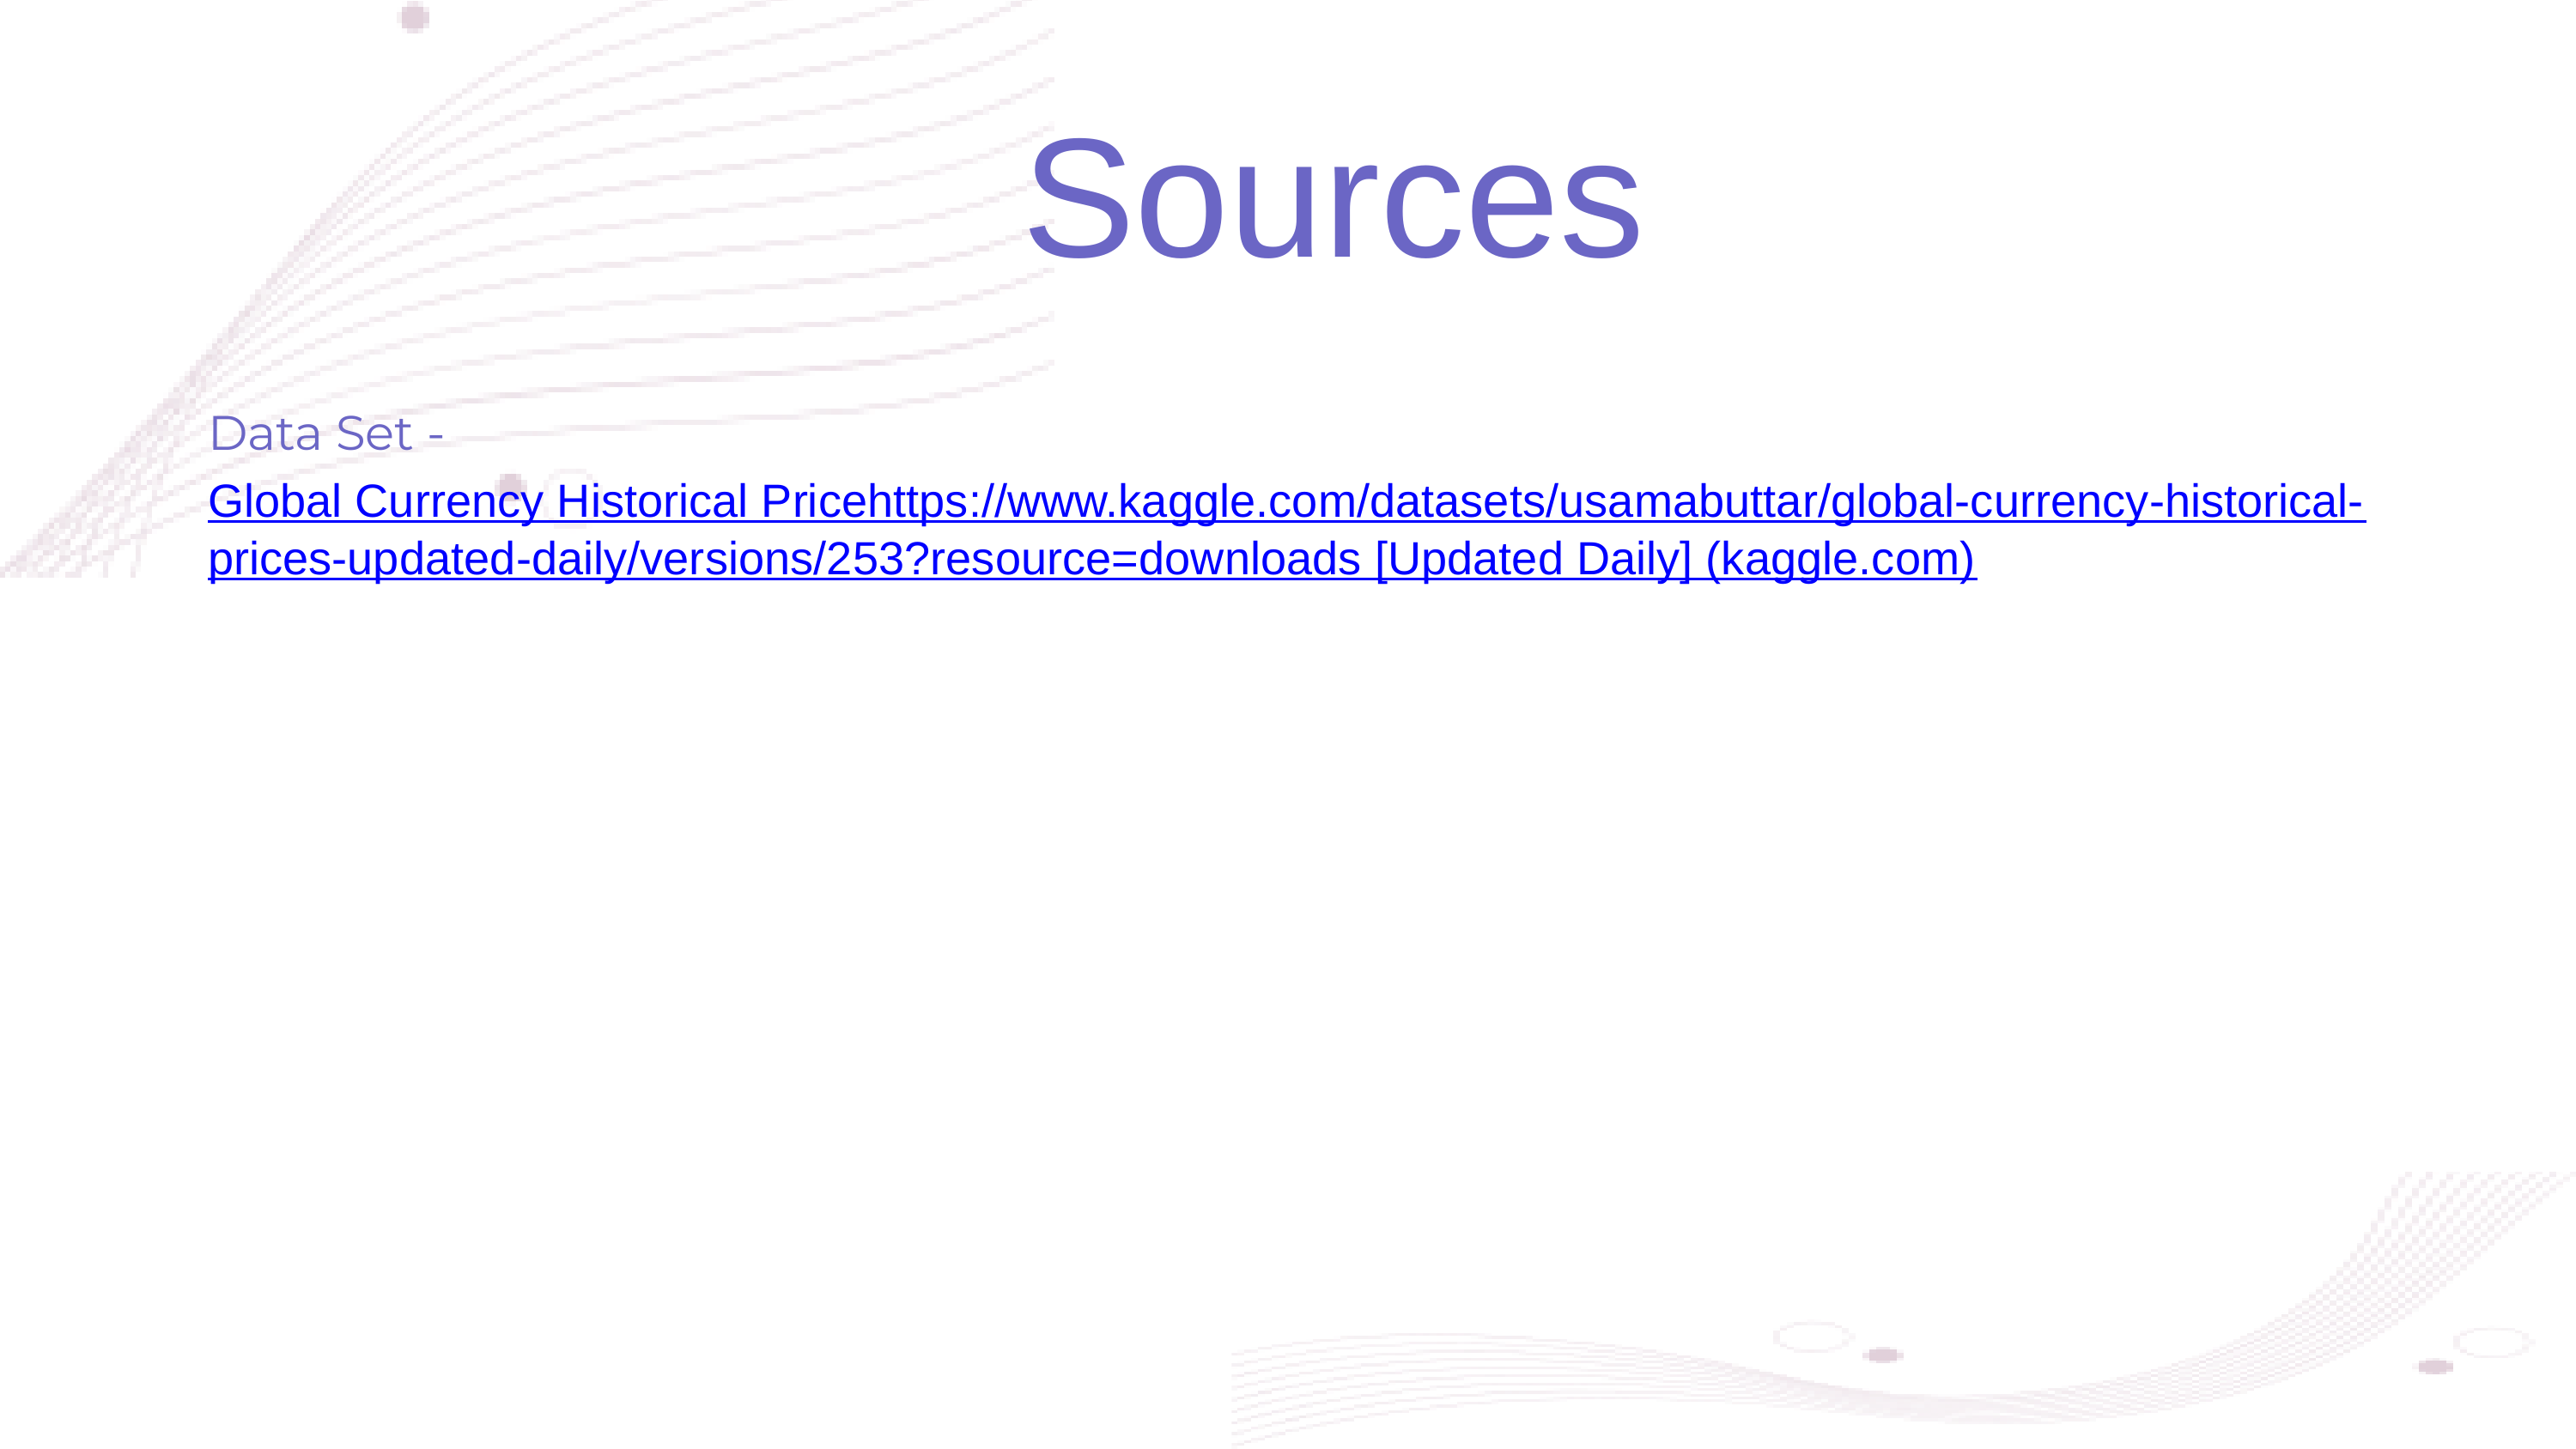

Sources
Data Set - Global Currency Historical Pricehttps://www.kaggle.com/datasets/usamabuttar/global-currency-historical-prices-updated-daily/versions/253?resource=downloads [Updated Daily] (kaggle.com)